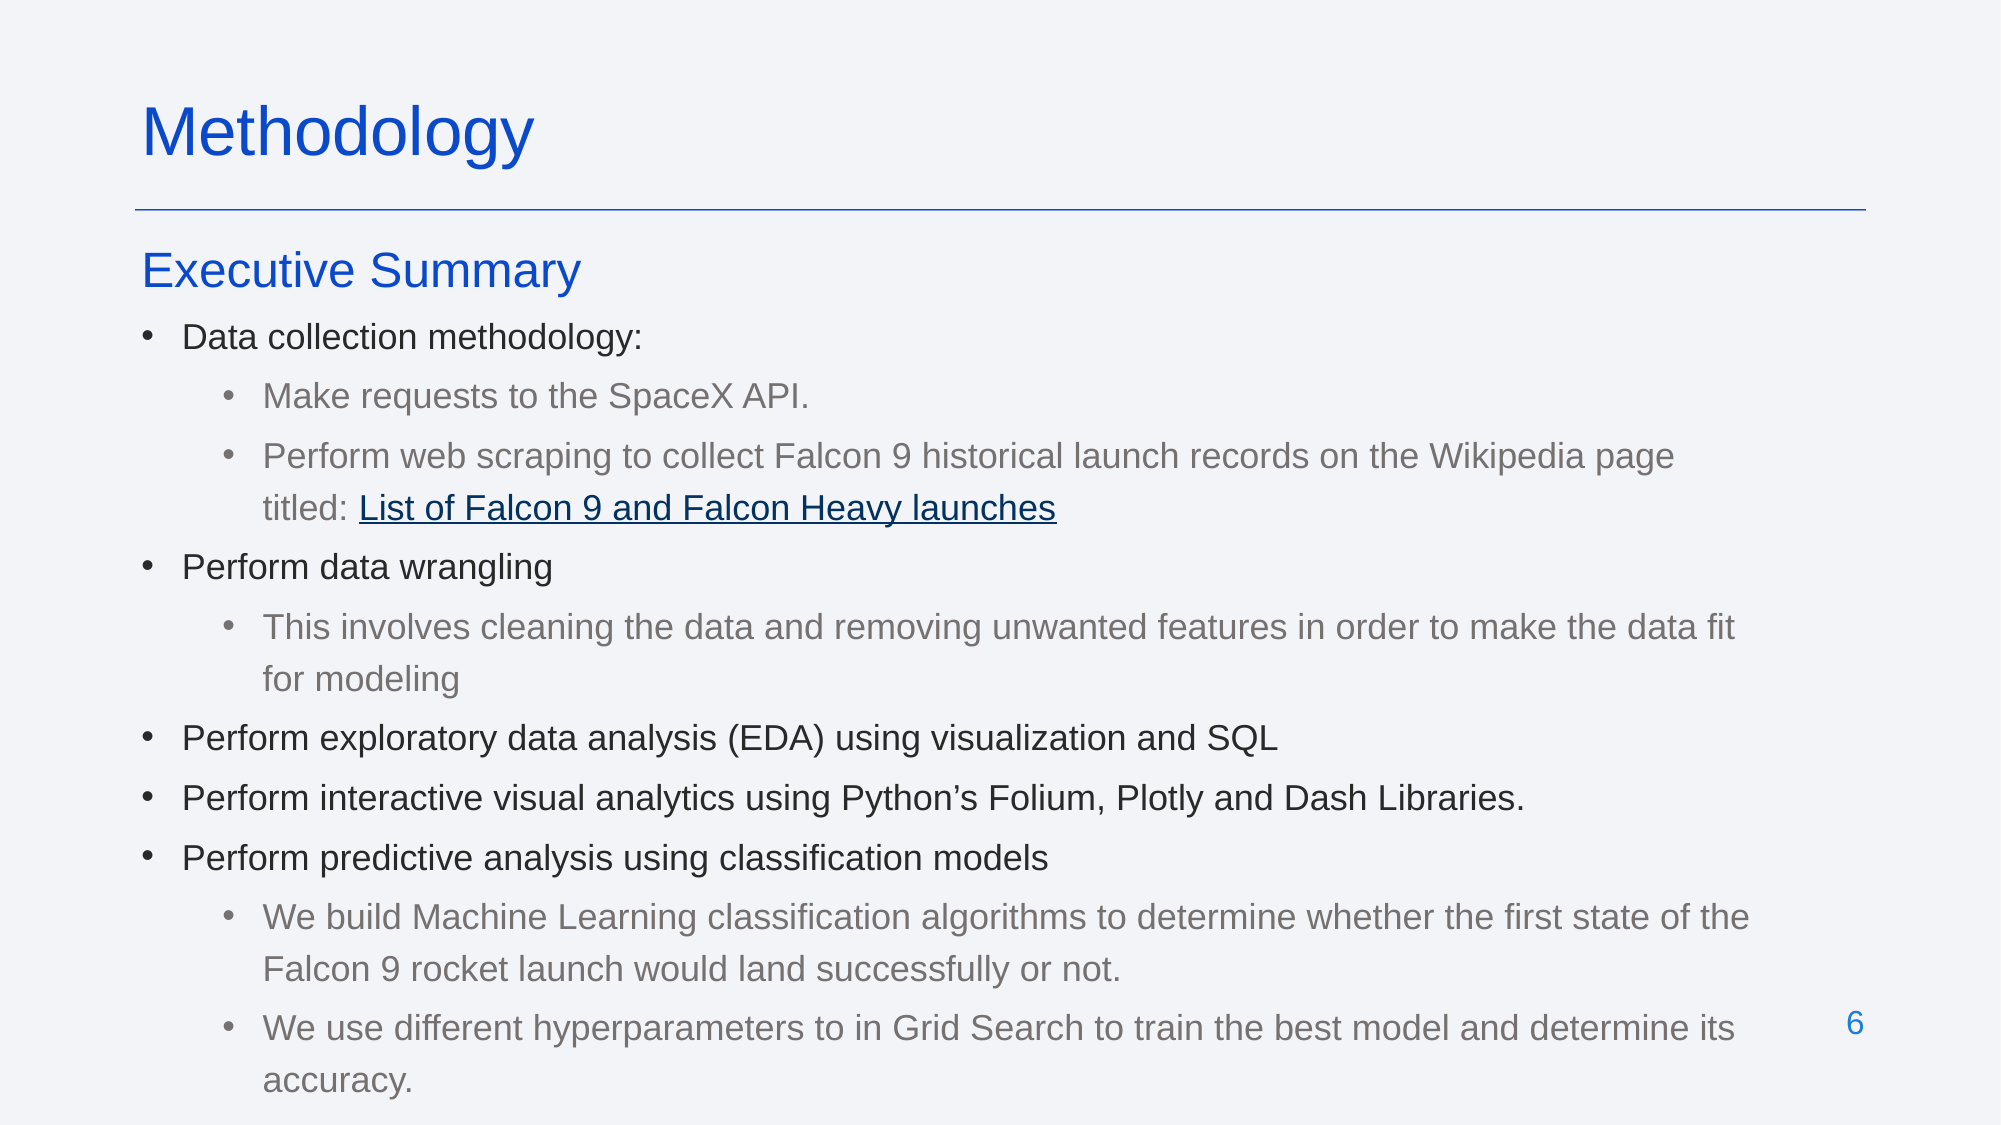

Methodology
Executive Summary
Data collection methodology:
Make requests to the SpaceX API.
Perform web scraping to collect Falcon 9 historical launch records on the Wikipedia page titled: List of Falcon 9 and Falcon Heavy launches
Perform data wrangling
This involves cleaning the data and removing unwanted features in order to make the data fit for modeling
Perform exploratory data analysis (EDA) using visualization and SQL
Perform interactive visual analytics using Python’s Folium, Plotly and Dash Libraries.
Perform predictive analysis using classification models
We build Machine Learning classification algorithms to determine whether the first state of the Falcon 9 rocket launch would land successfully or not.
We use different hyperparameters to in Grid Search to train the best model and determine its accuracy.

6